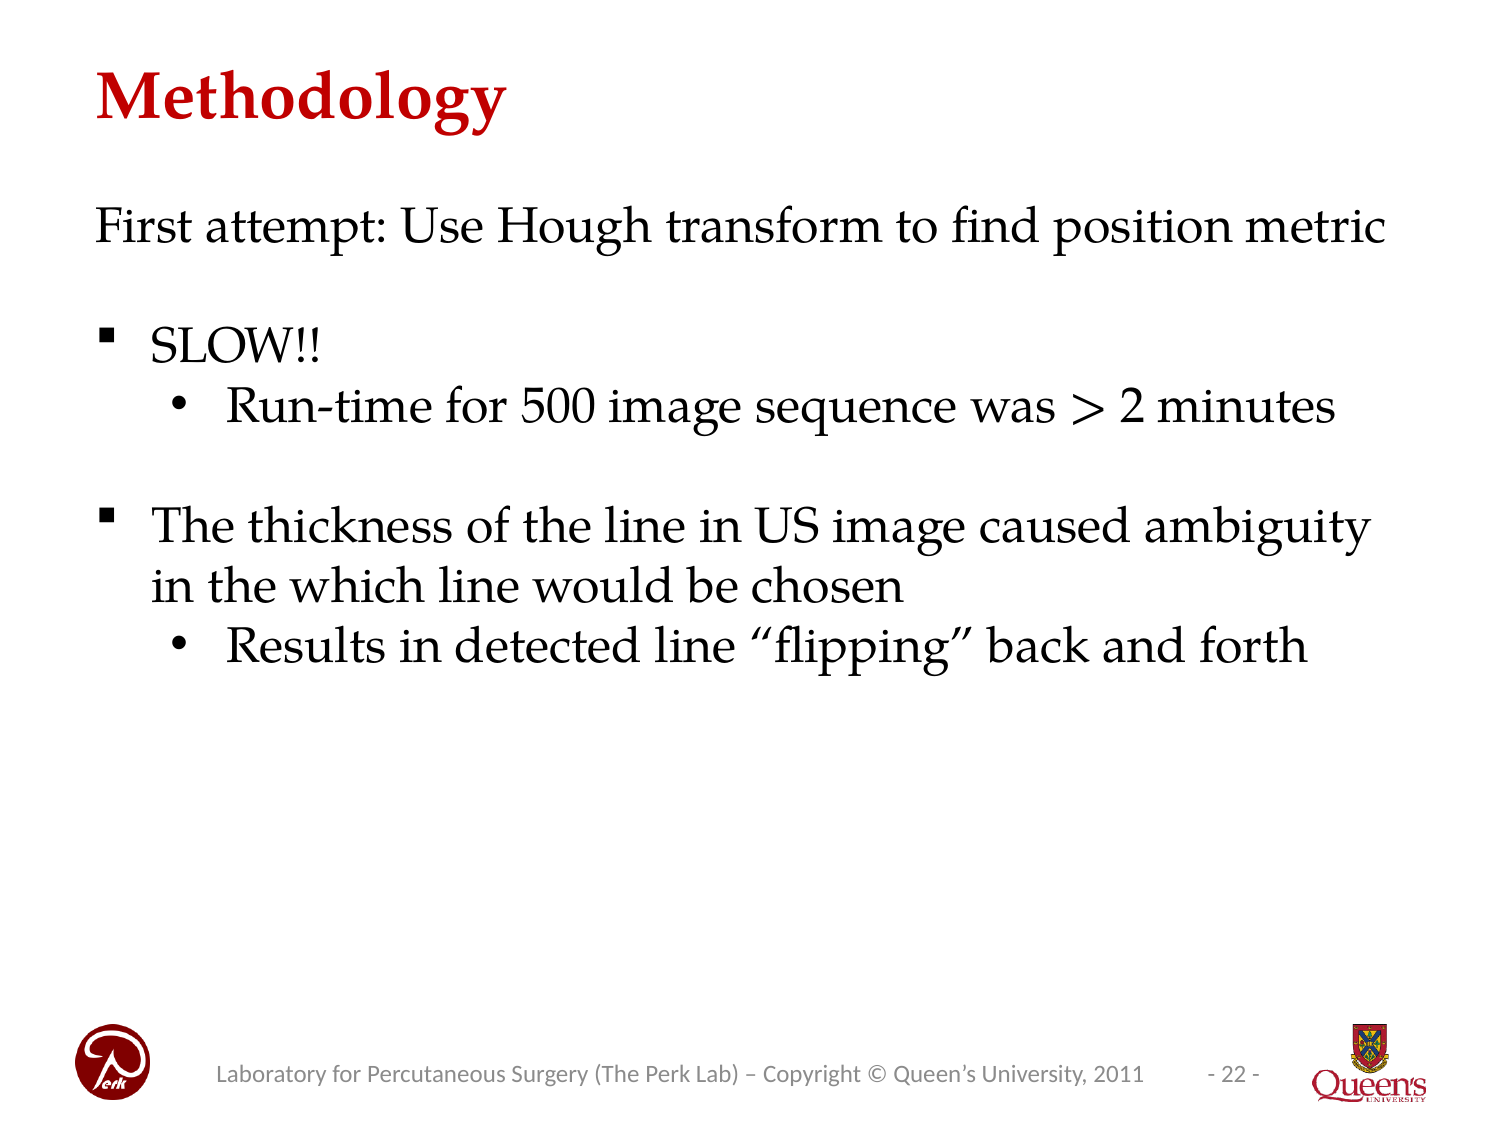

Methodology

First attempt: Use Hough transform to find position metric

SLOW!!
Run-time for 500 image sequence was > 2 minutes

The thickness of the line in US image caused ambiguity in the which line would be chosen
Results in detected line “flipping” back and forth

Laboratory for Percutaneous Surgery (The Perk Lab) – Copyright © Queen’s University, 2011
- 22 -